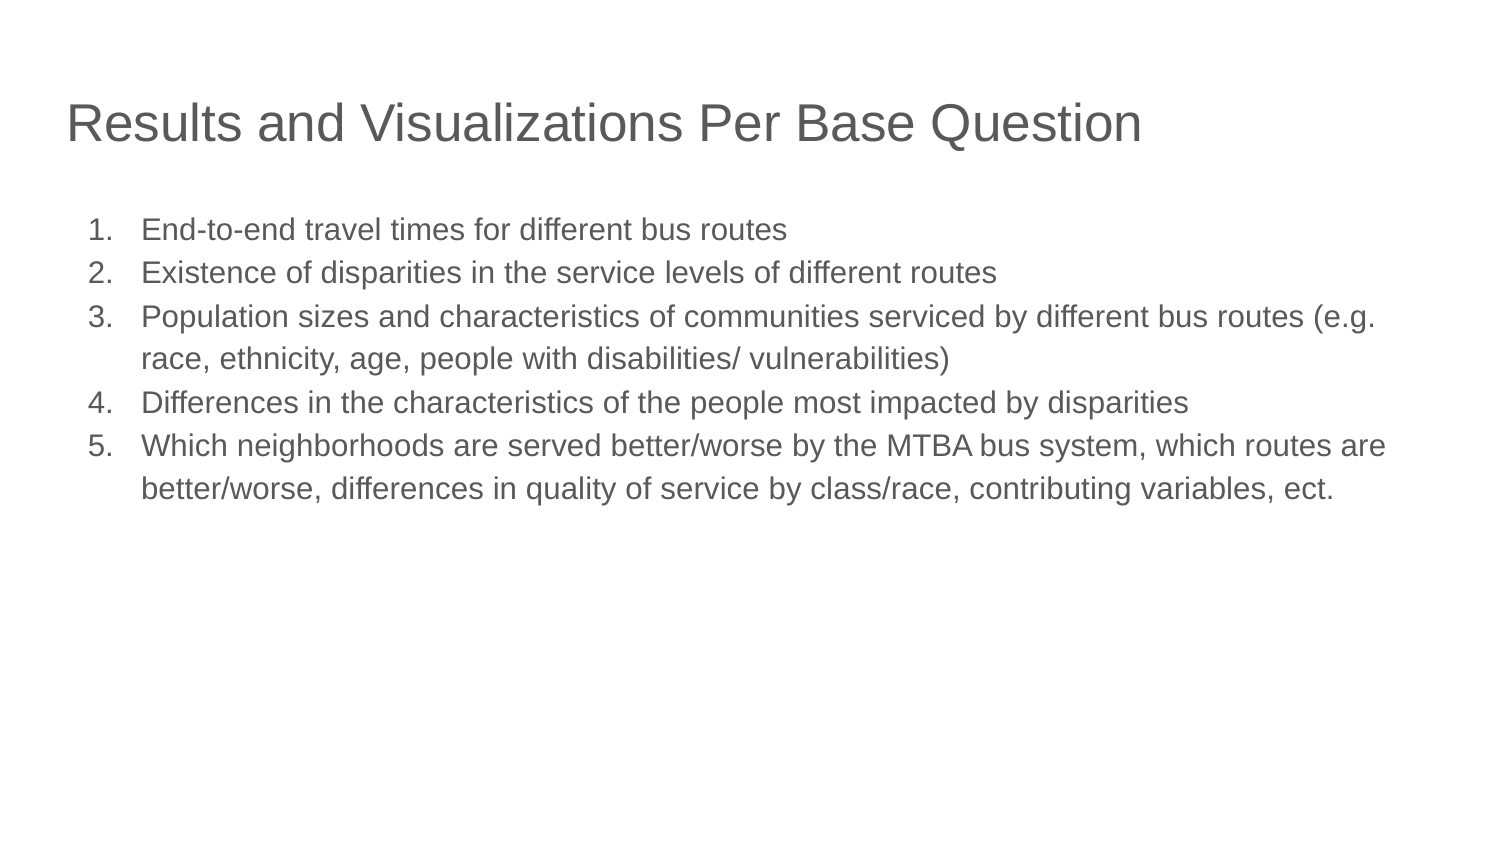

# Results and Visualizations Per Base Question
End-to-end travel times for different bus routes
Existence of disparities in the service levels of different routes
Population sizes and characteristics of communities serviced by different bus routes (e.g. race, ethnicity, age, people with disabilities/ vulnerabilities)
Differences in the characteristics of the people most impacted by disparities
Which neighborhoods are served better/worse by the MTBA bus system, which routes are better/worse, differences in quality of service by class/race, contributing variables, ect.